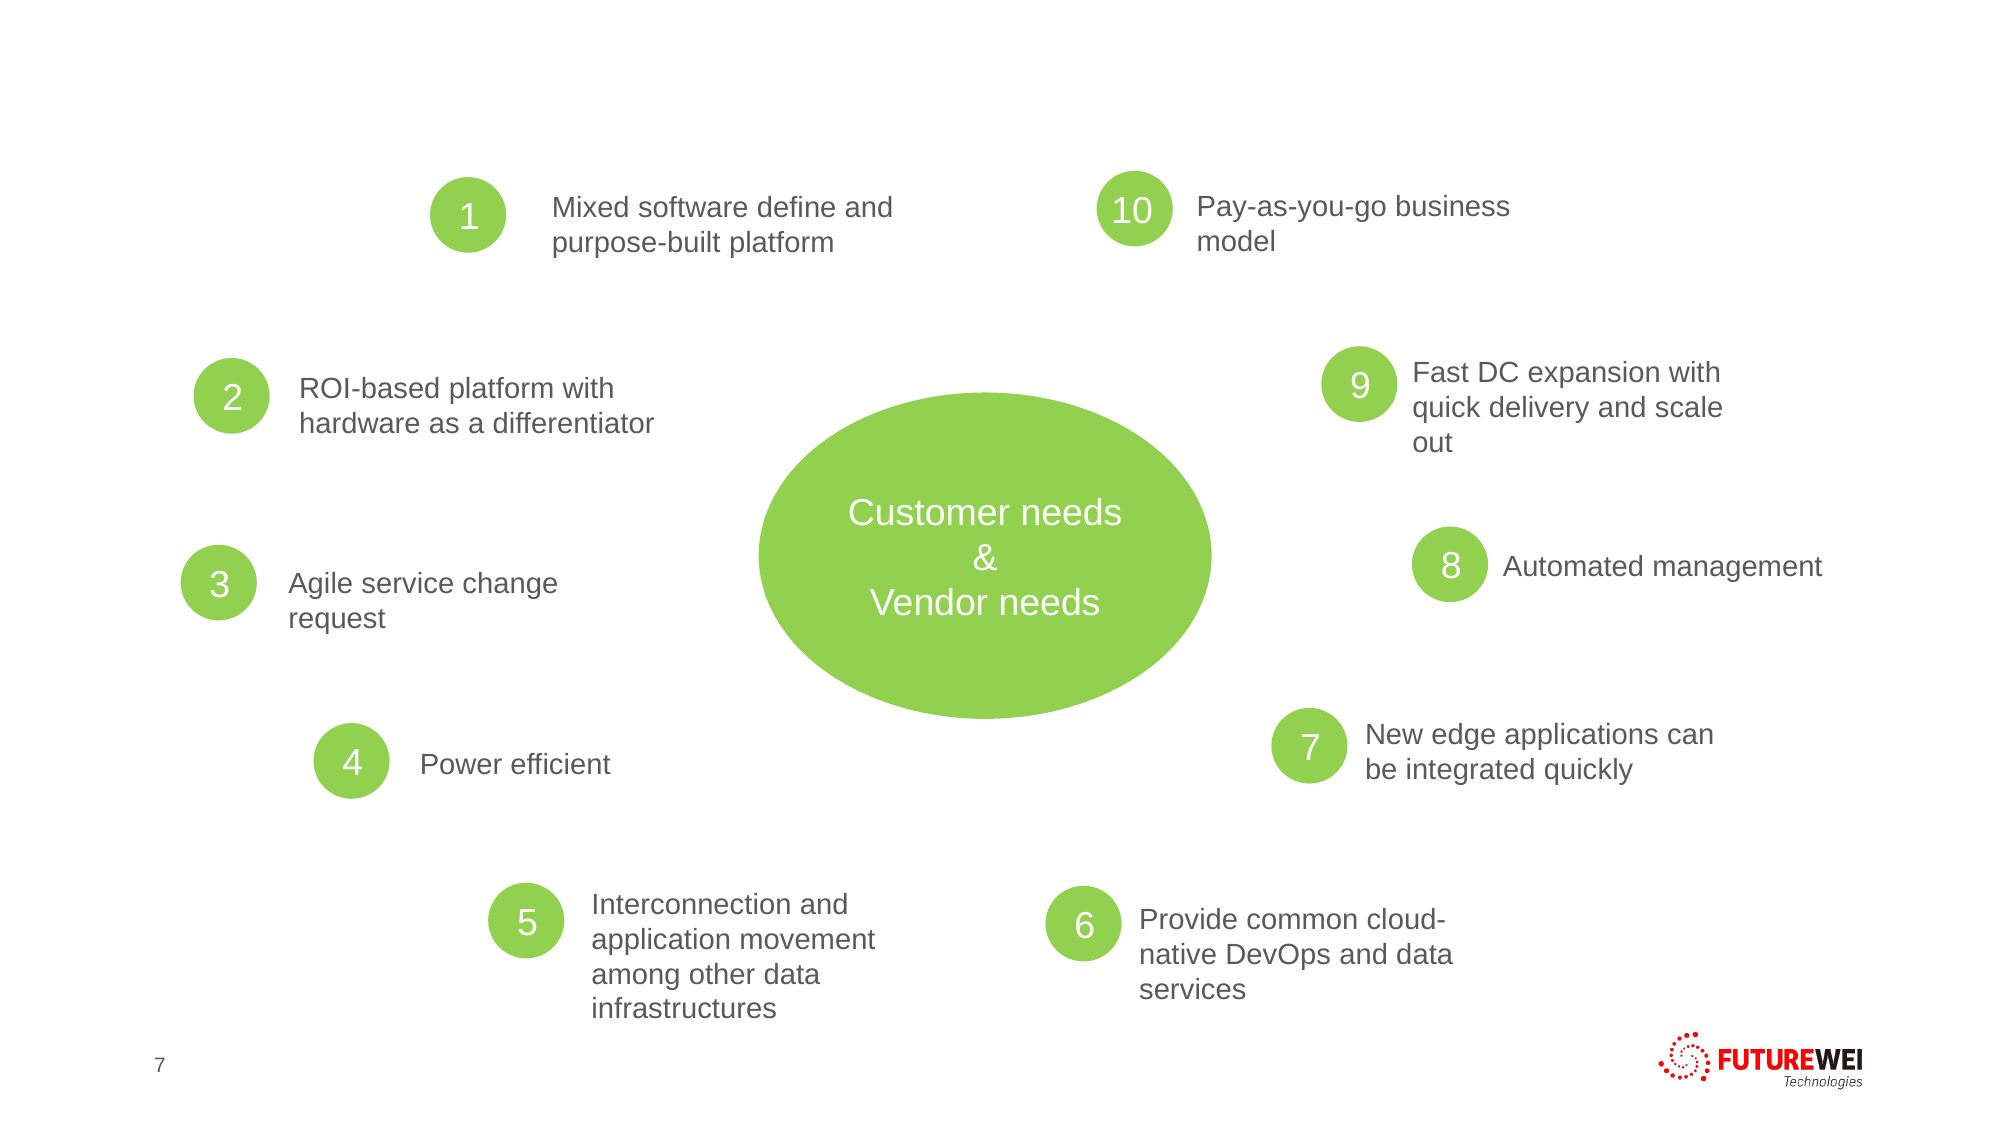

10

1
Pay-as-you-go business model
Mixed software define and purpose-built platform

9
Fast DC expansion with quick delivery and scale out

2
ROI-based platform with hardware as a differentiator
Customer needs &
Vendor needs

8
Automated management

3
Agile service change request

7
New edge applications can be integrated quickly

4
Power efficient
Interconnection and application movement among other data infrastructures

5

6
Provide common cloud-native DevOps and data services
7